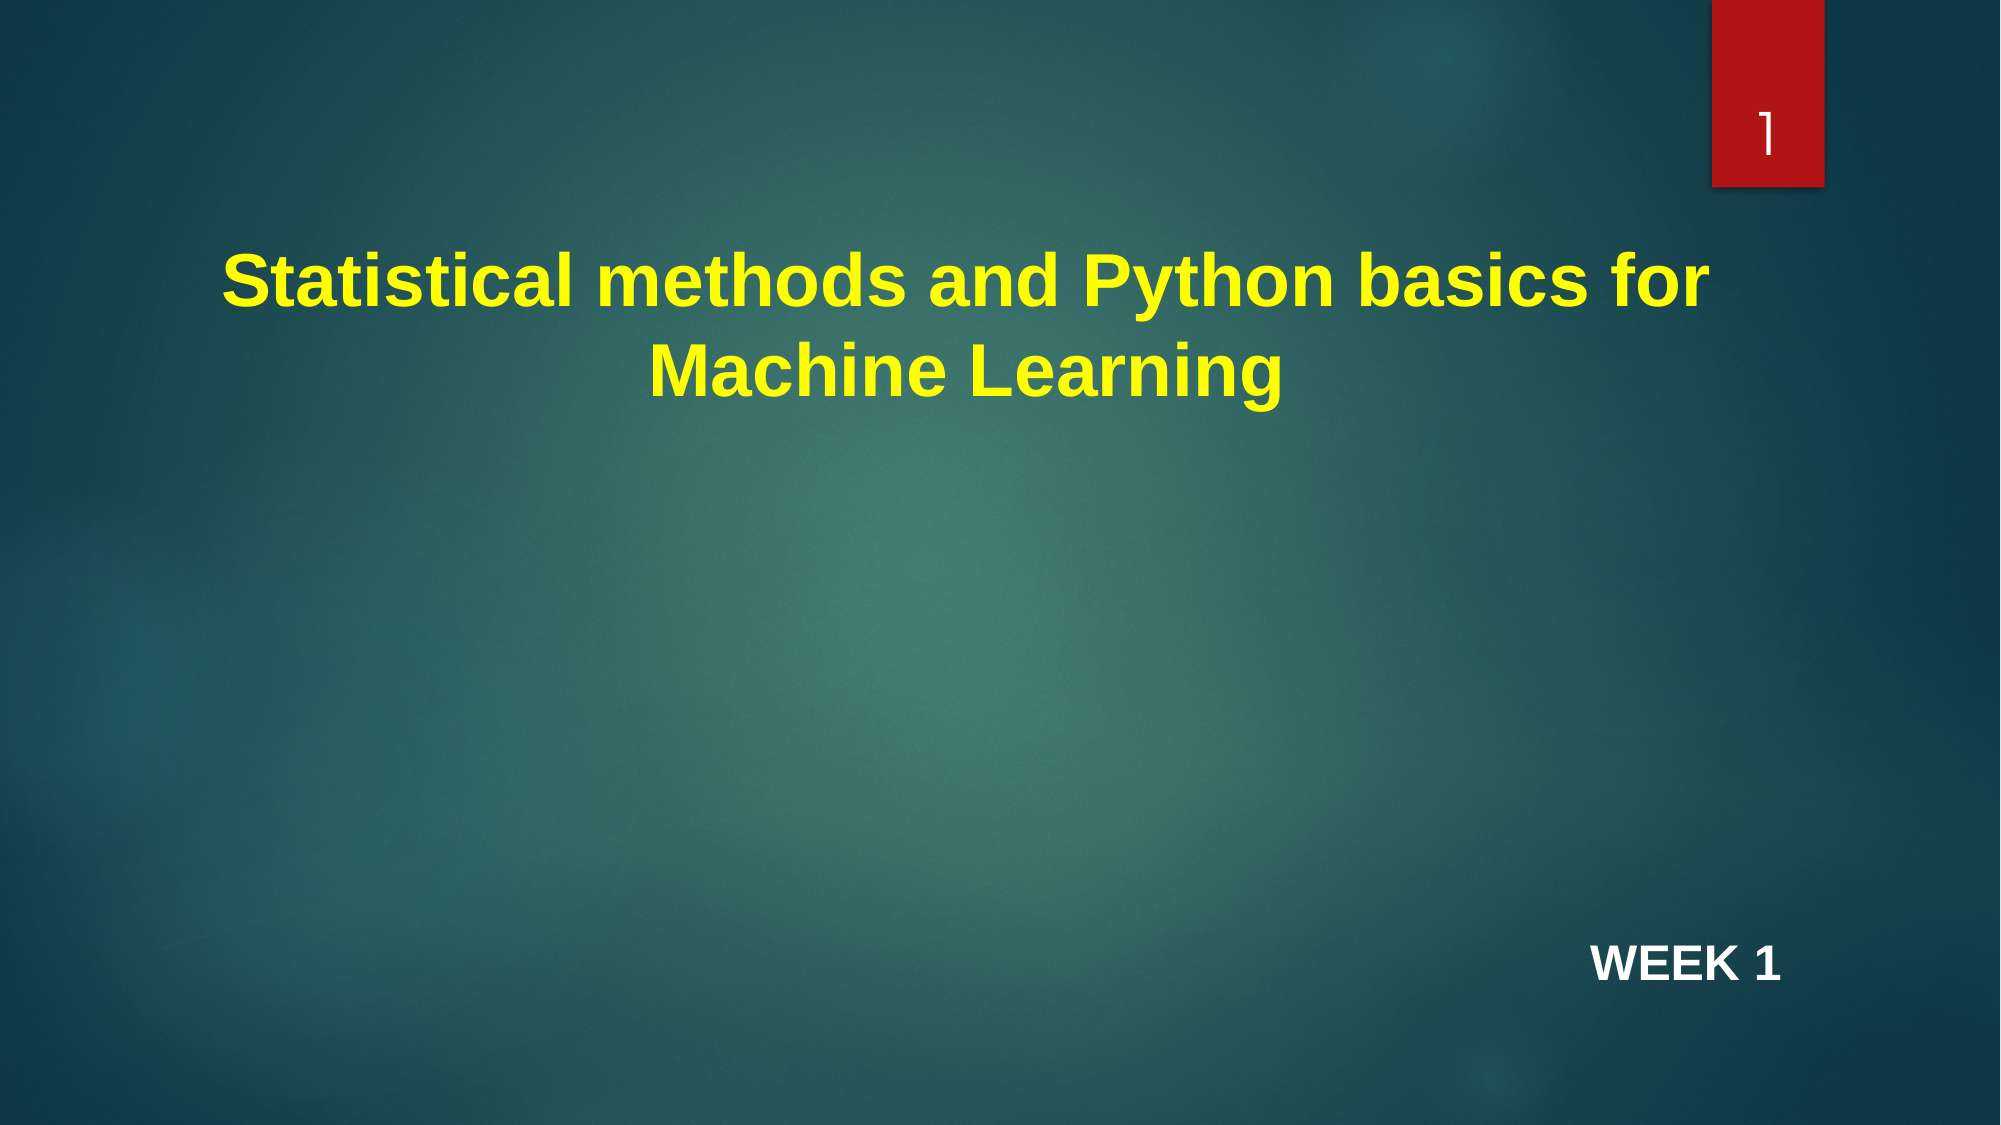

1
# Statistical methods and Python basics for Machine Learning
Week 1